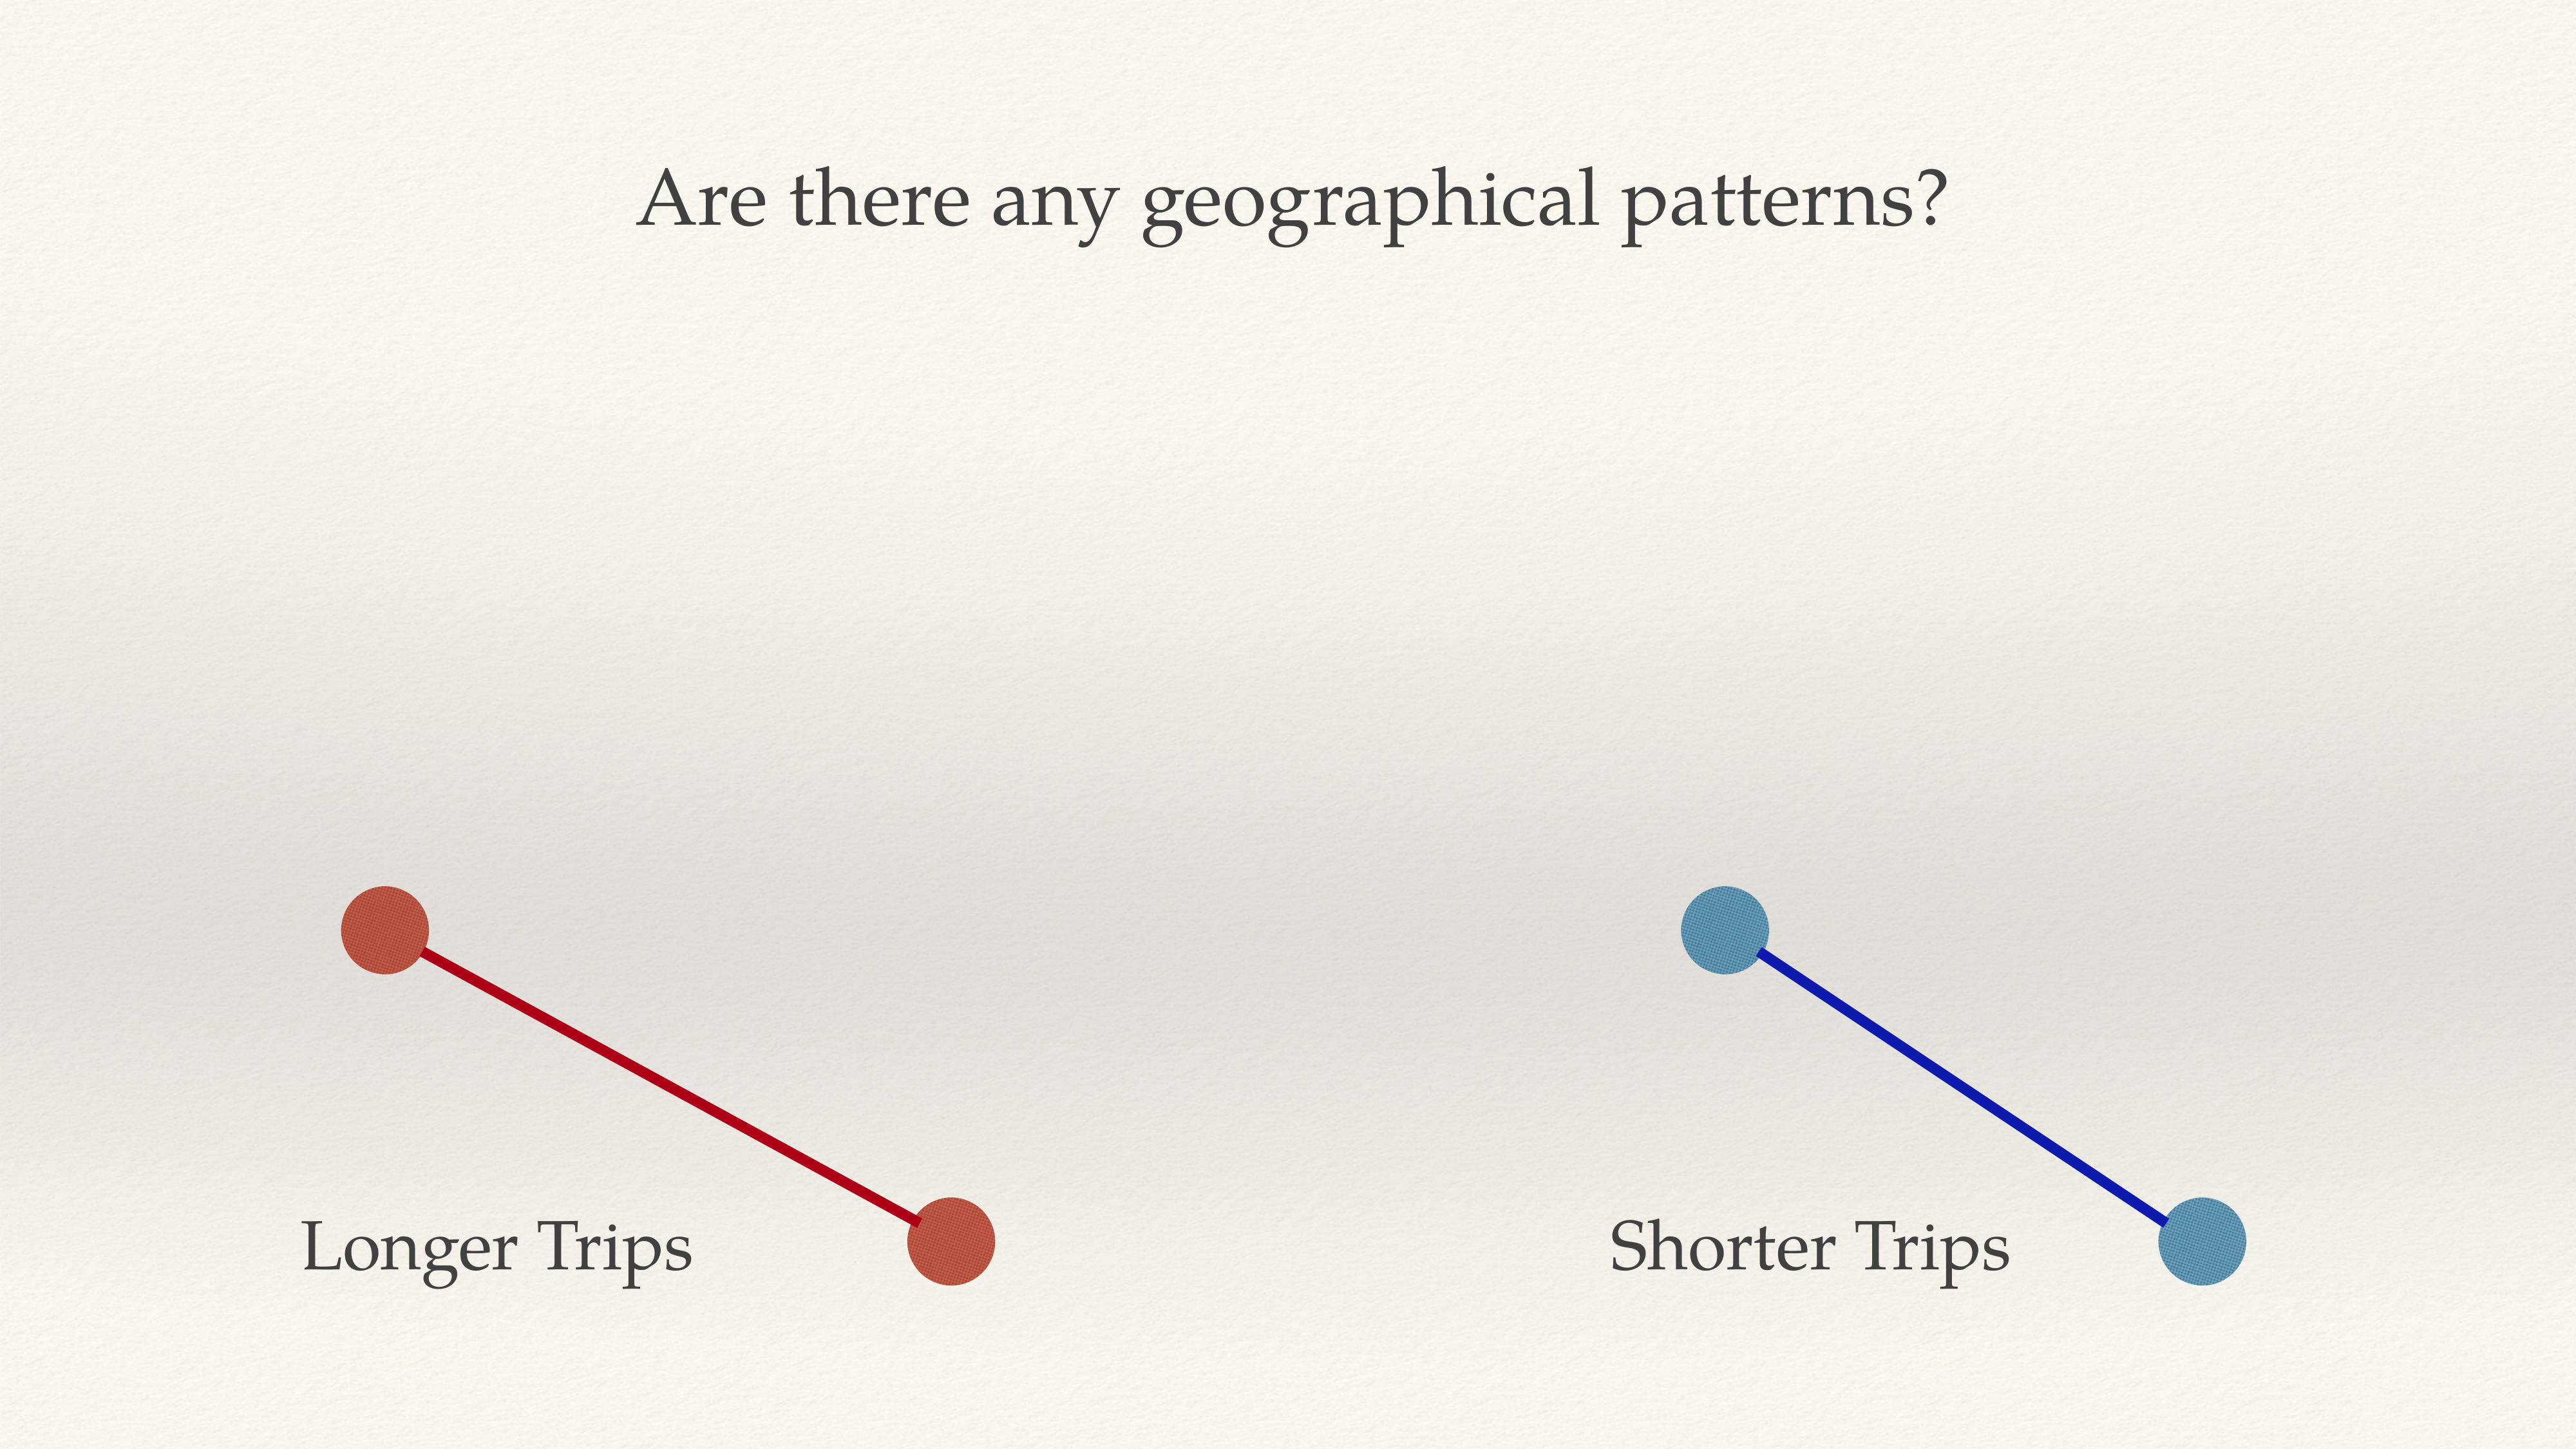

Are there any geographical patterns?

Longer Trips
Shorter Trips